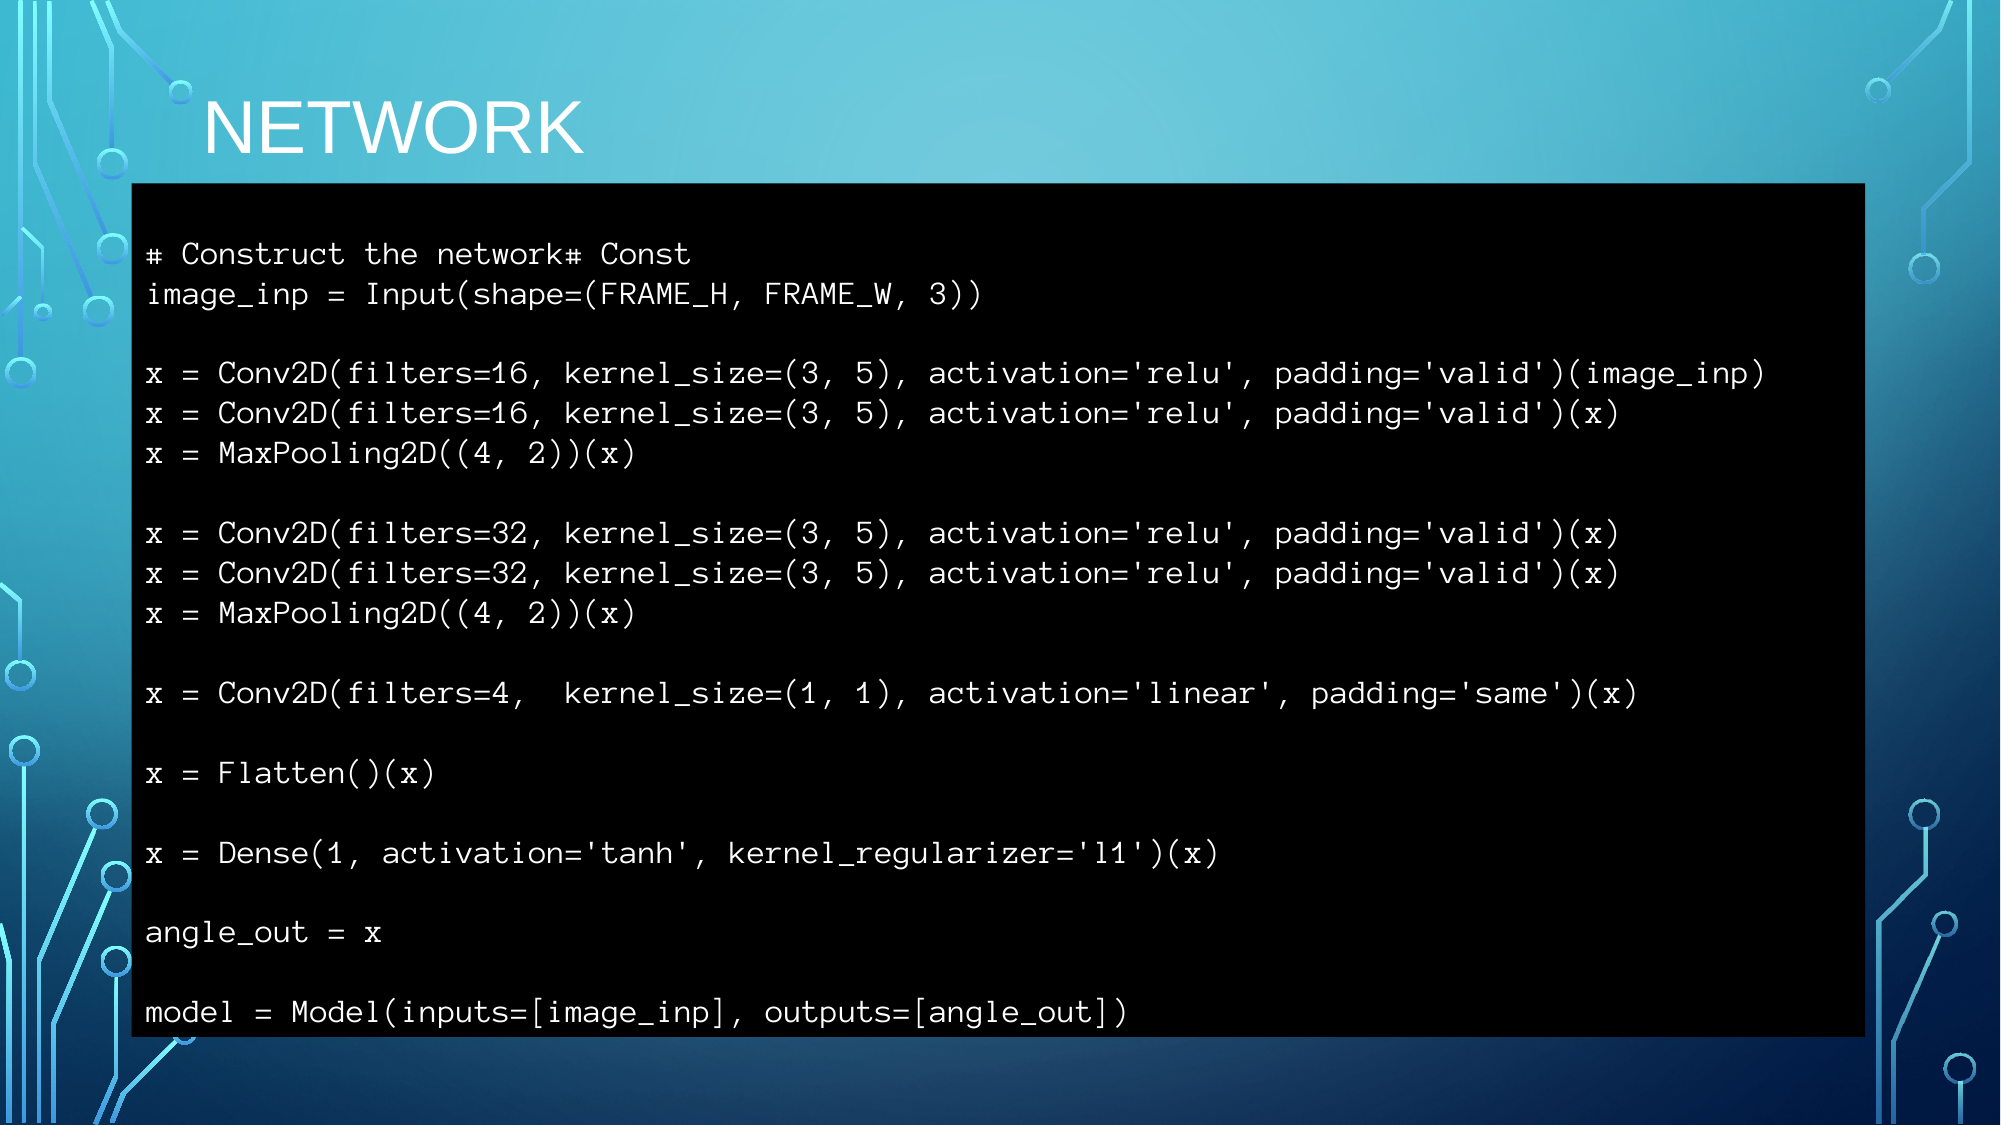

# network

# Construct the network# Const
image_inp = Input(shape=(FRAME_H, FRAME_W, 3))

x = Conv2D(filters=16, kernel_size=(3, 5), activation='relu', padding='valid')(image_inp)
x = Conv2D(filters=16, kernel_size=(3, 5), activation='relu', padding='valid')(x)
x = MaxPooling2D((4, 2))(x)

x = Conv2D(filters=32, kernel_size=(3, 5), activation='relu', padding='valid')(x)
x = Conv2D(filters=32, kernel_size=(3, 5), activation='relu', padding='valid')(x)
x = MaxPooling2D((4, 2))(x)

x = Conv2D(filters=4,  kernel_size=(1, 1), activation='linear', padding='same')(x)

x = Flatten()(x)

x = Dense(1, activation='tanh', kernel_regularizer='l1')(x)

angle_out = x

model = Model(inputs=[image_inp], outputs=[angle_out])